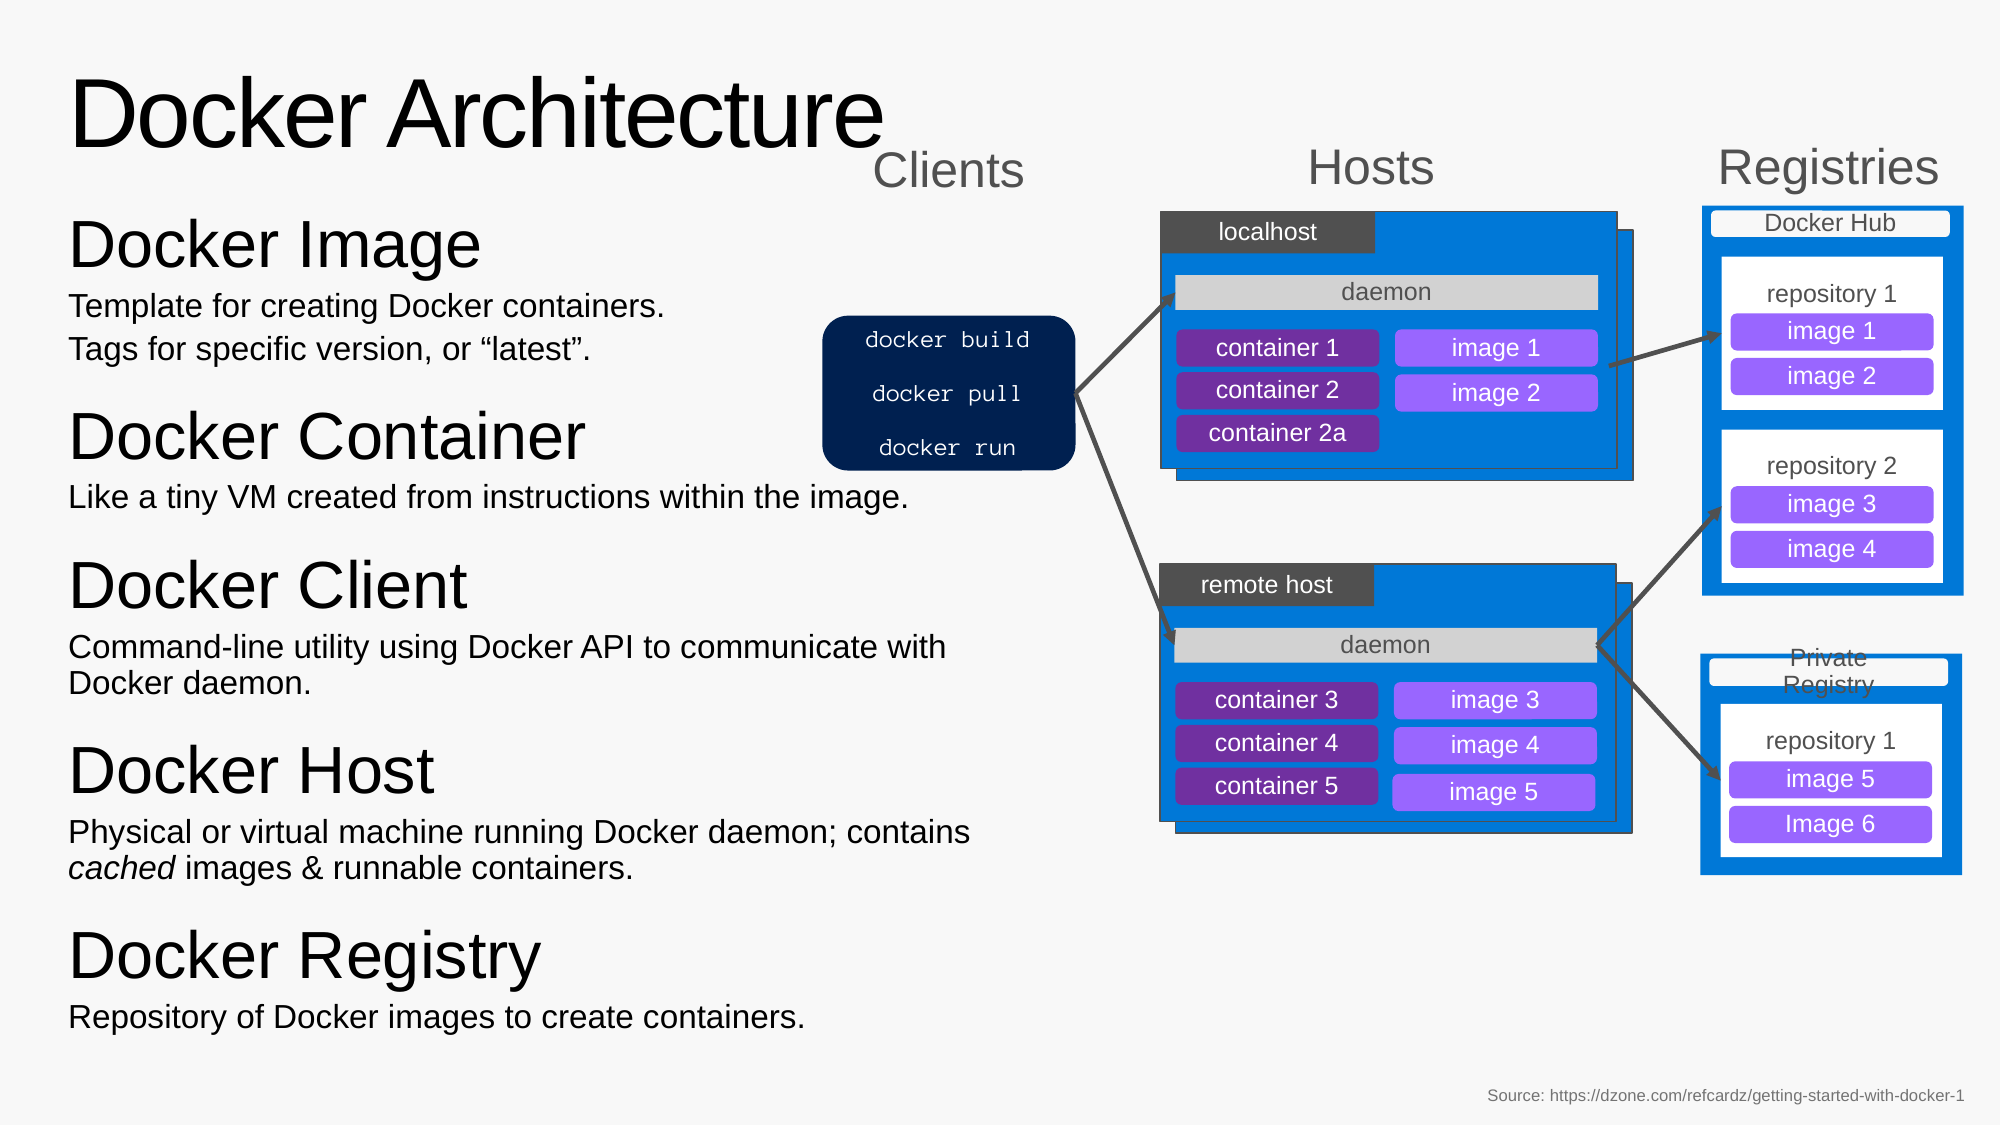

# Docker Architecture
Hosts
Registries
Clients
Docker Image
Template for creating Docker containers.
Tags for specific version, or “latest”.

Docker Container
Like a tiny VM created from instructions within the image.

Docker Client
Command-line utility using Docker API to communicate with Docker daemon.

Docker Host
Physical or virtual machine running Docker daemon; contains cached images & runnable containers.

Docker Registry
Repository of Docker images to create containers.

Docker Hub
repository 1
image 1
image 2
repository 2
image 3
image 4

localhost

daemon
docker build

docker pull

docker run
image 1
container 1
container 2
image 2
container 2a

remote host

daemon

Private Registry
repository 1
image 5
Image 6
image 3
container 3
container 4
image 4
container 5
image 5
Source: https://dzone.com/refcardz/getting-started-with-docker-1